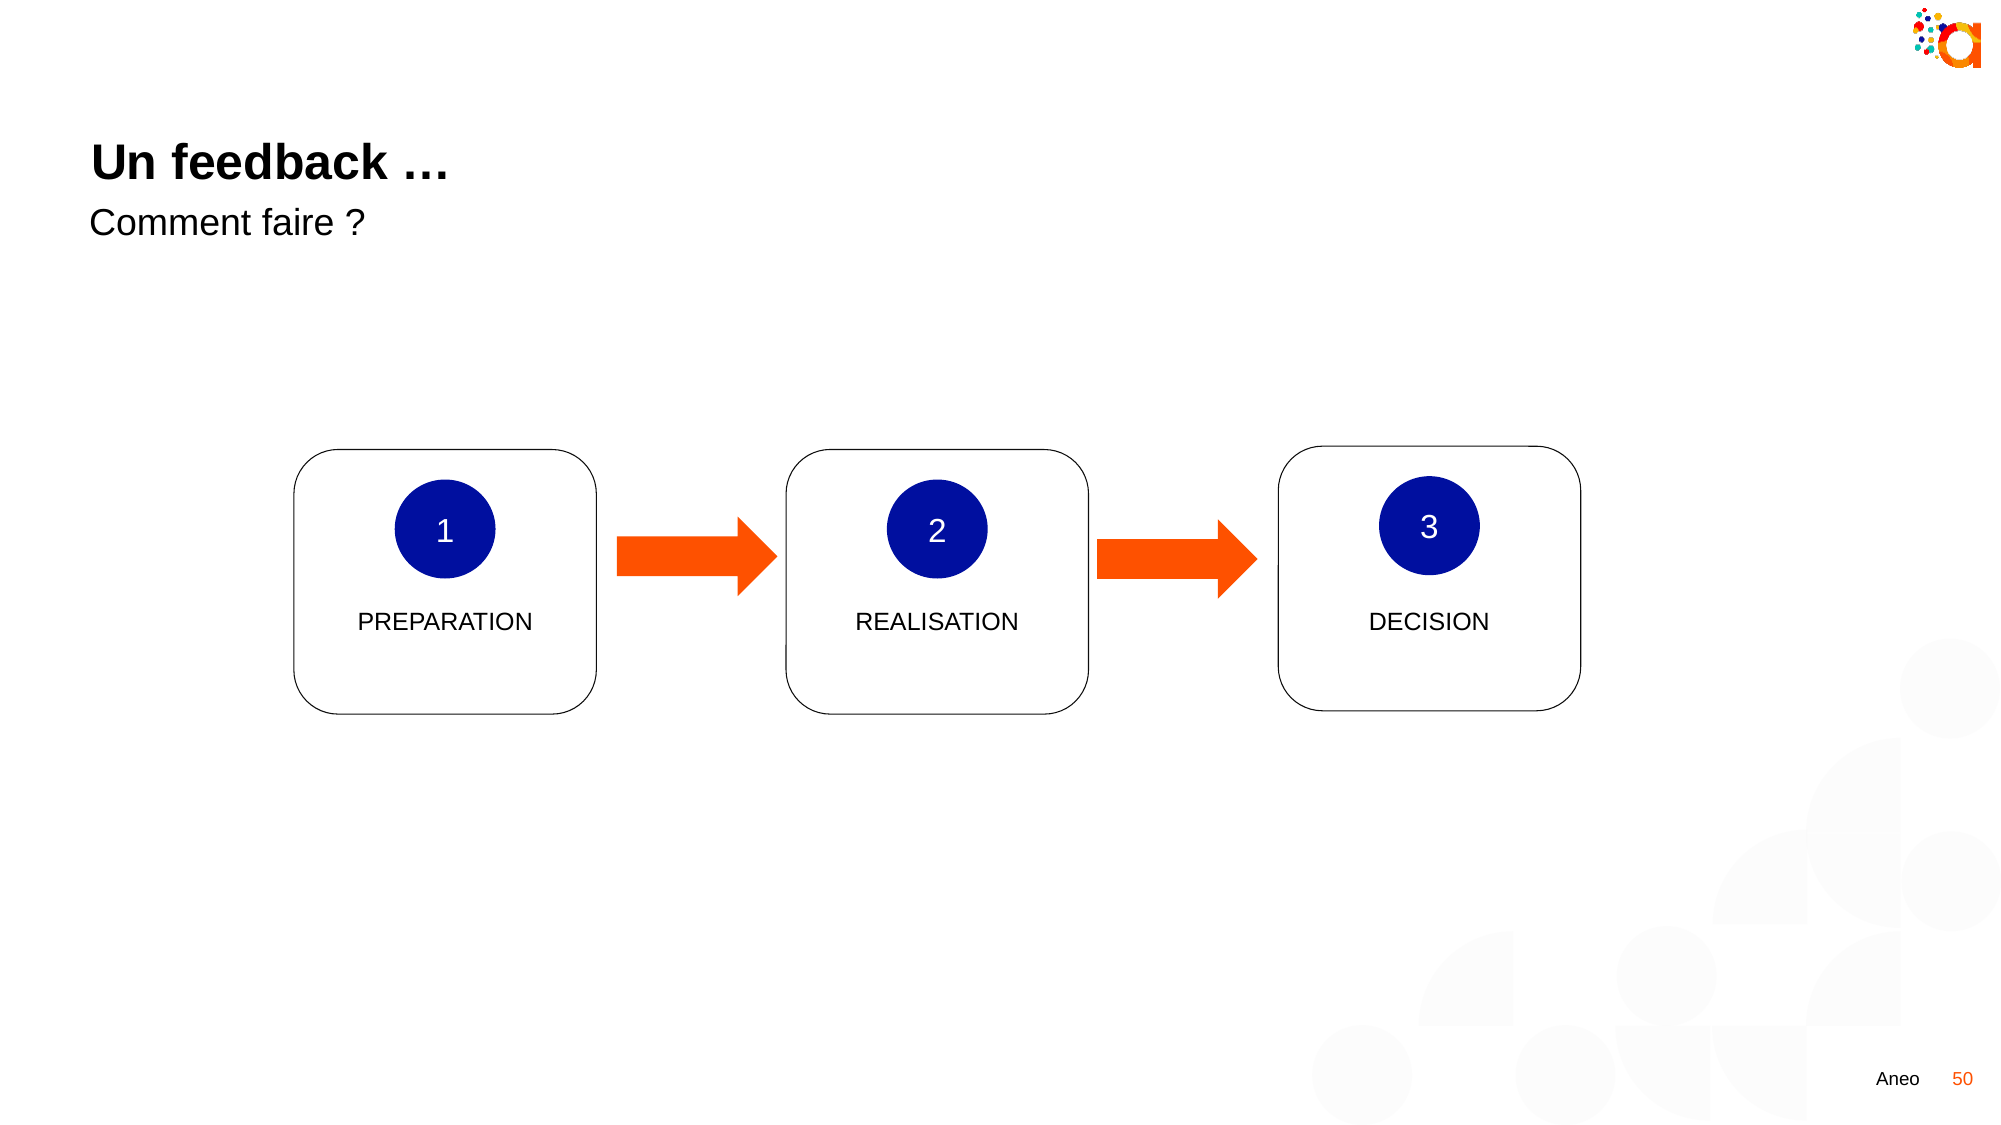

# Un feedback …
Comment faire ?

3
1
2

PREPARATION
REALISATION
DECISION